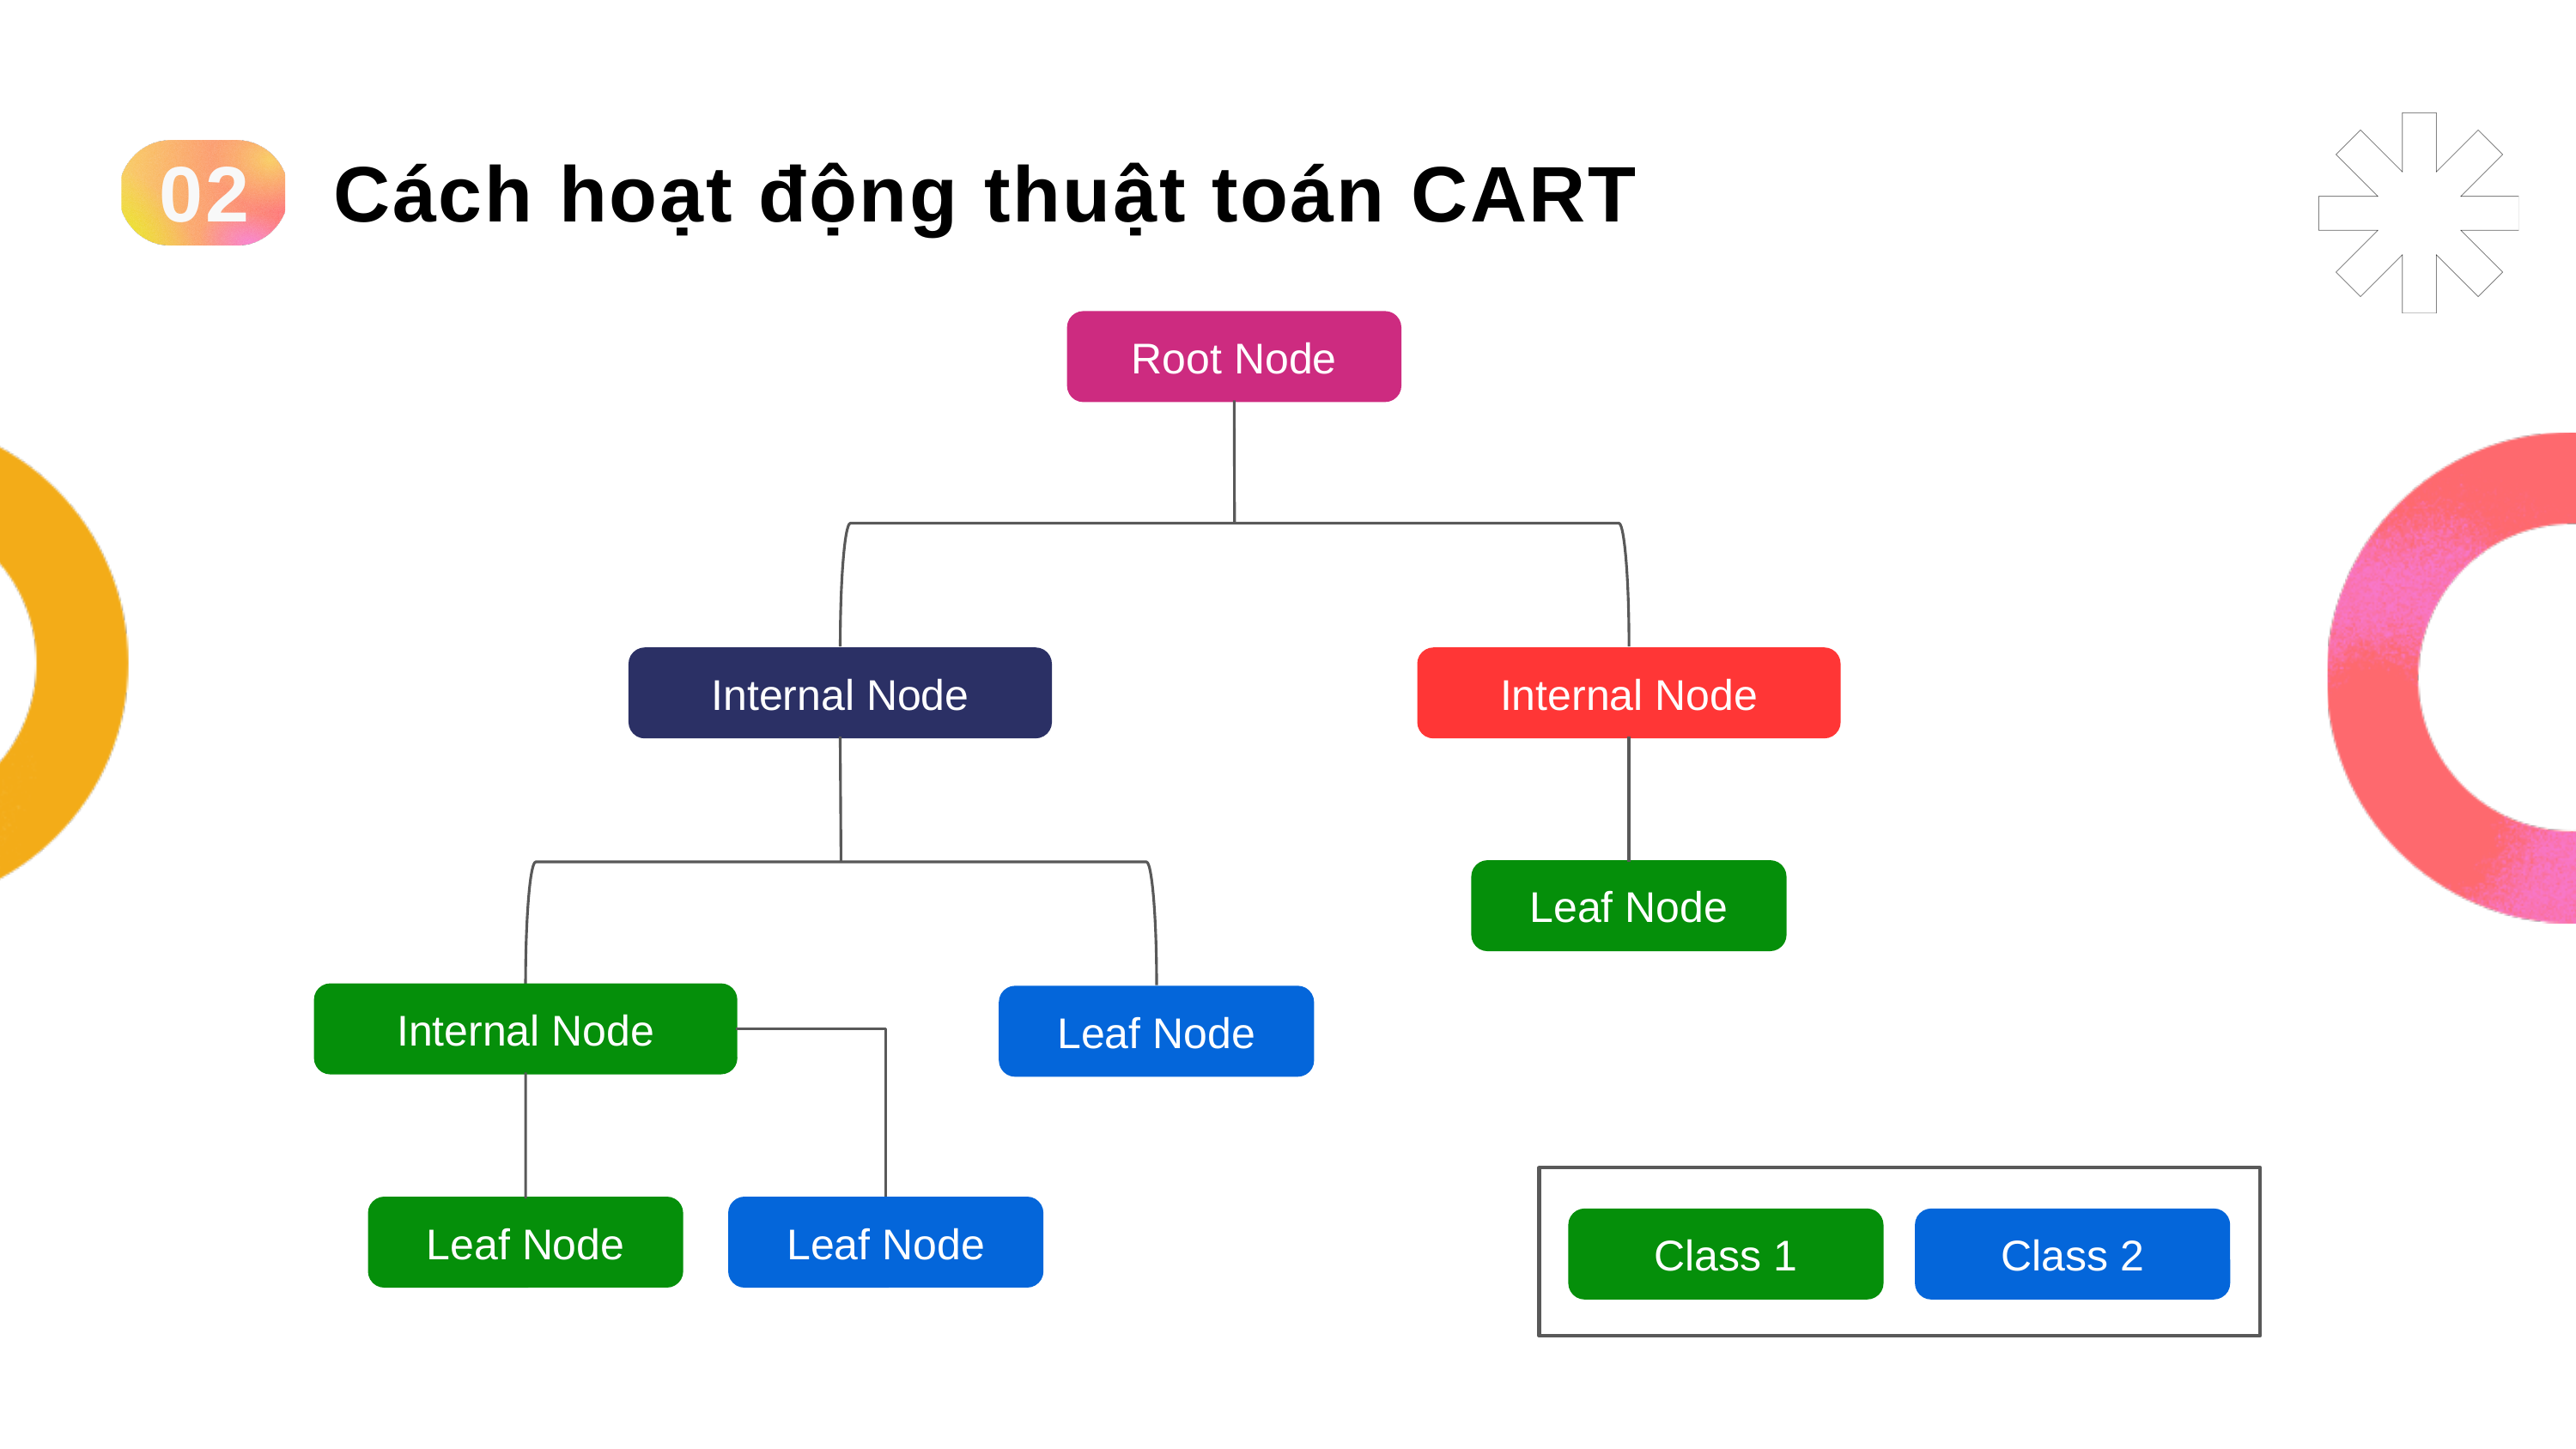

02
Cách hoạt động thuật toán CART
Root Node

Internal Node
Internal Node

Leaf Node
Internal Node
Leaf Node

Leaf Node
Leaf Node
Class 1
Class 2